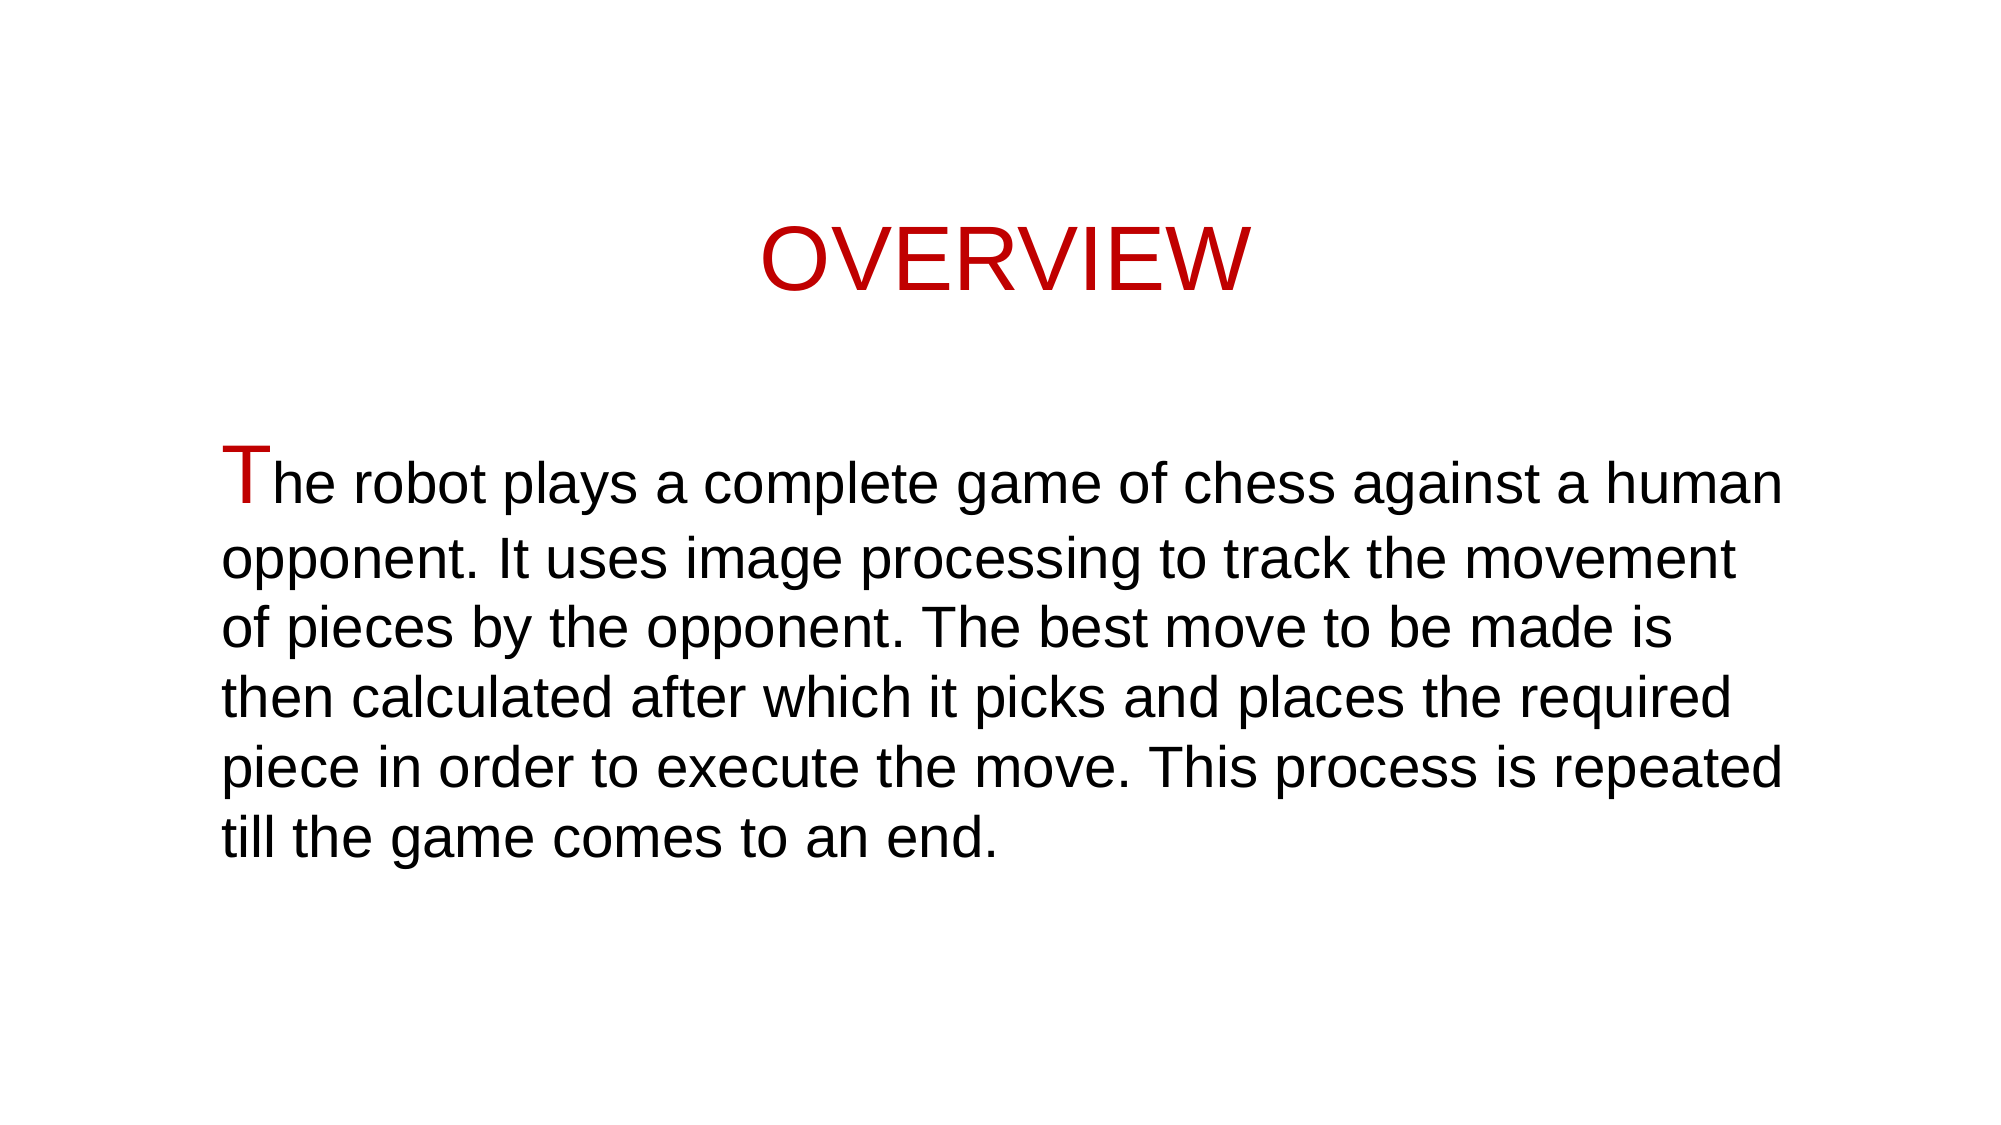

# OVERVIEW
The robot plays a complete game of chess against a human opponent. It uses image processing to track the movement of pieces by the opponent. The best move to be made is then calculated after which it picks and places the required piece in order to execute the move. This process is repeated till the game comes to an end.